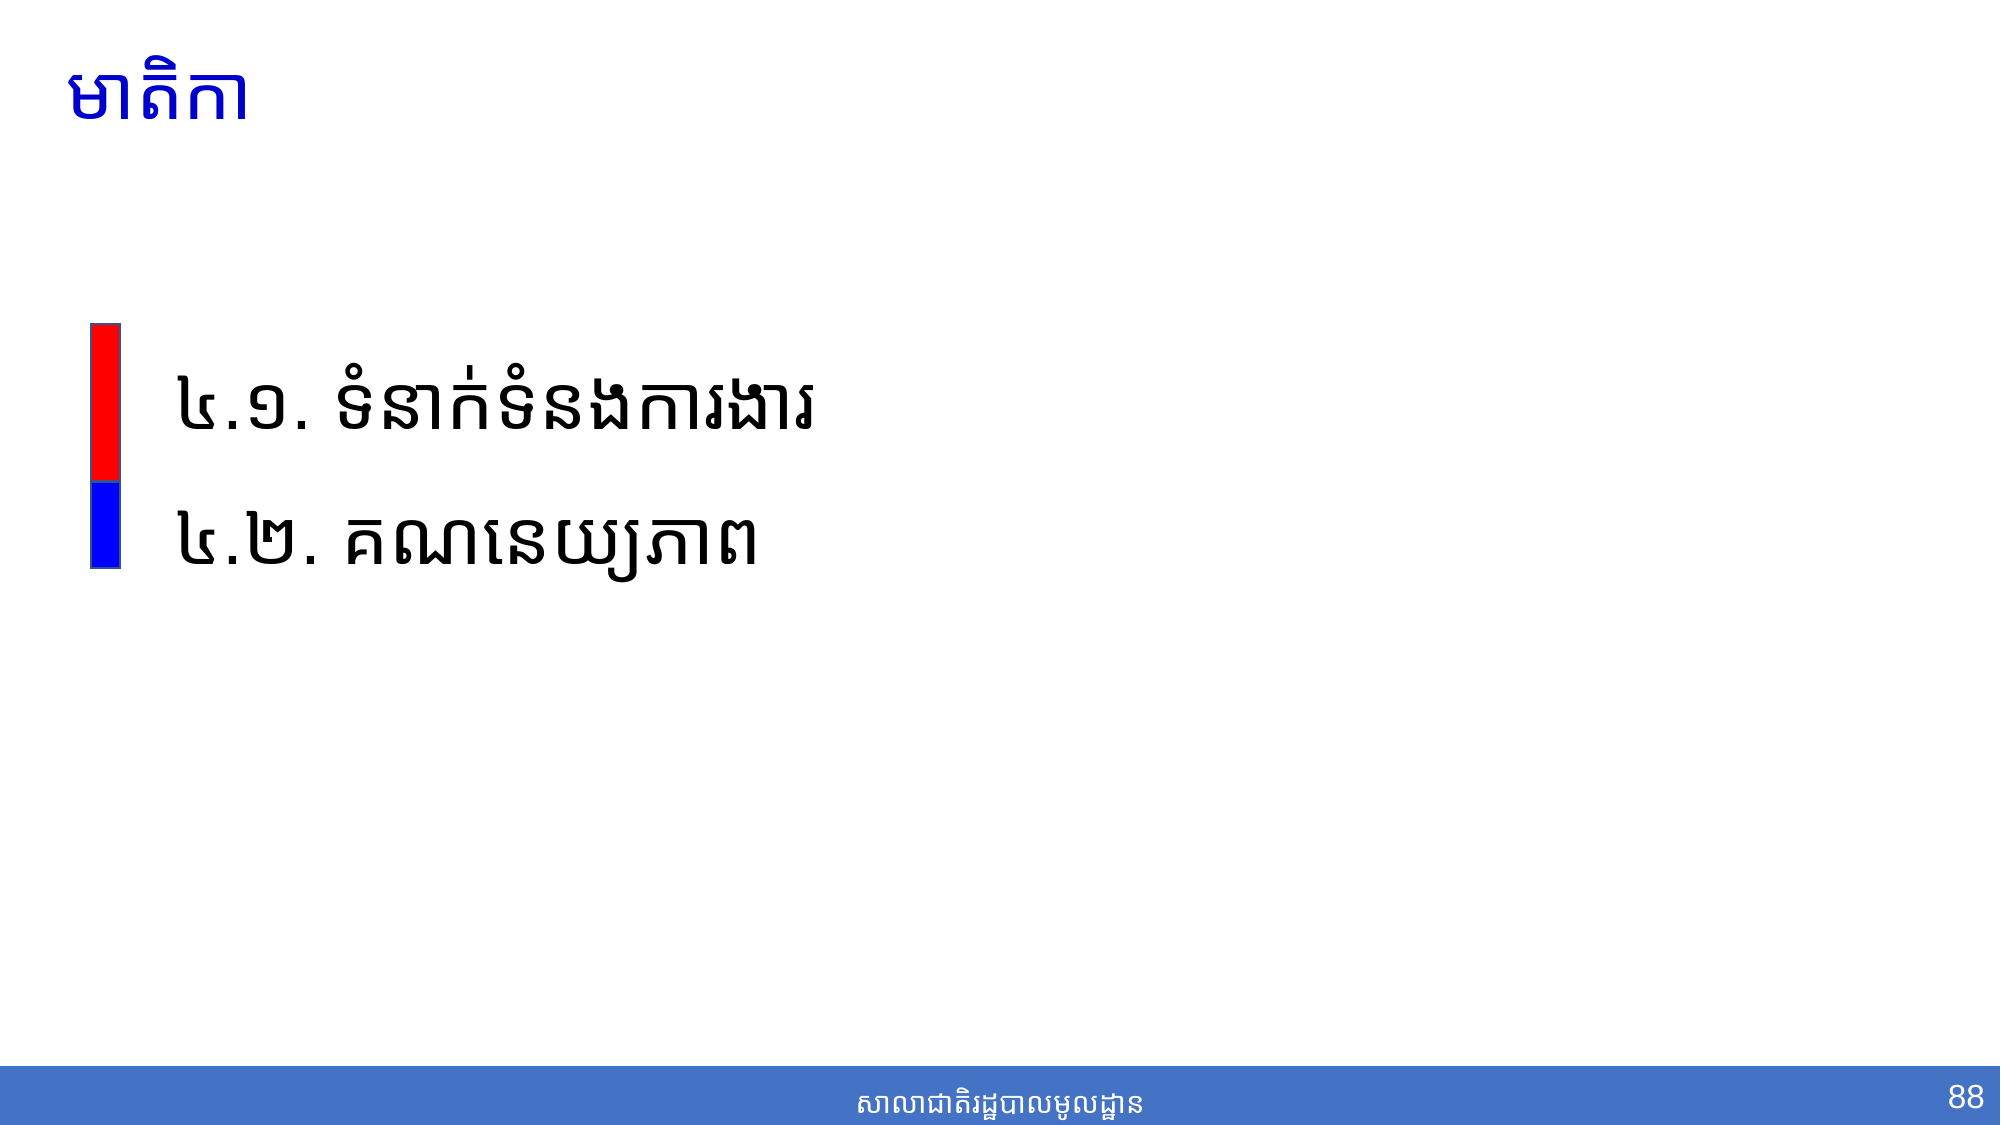

មាតិកា
៤.១. ទំនាក់ទំនងការងារ
៤.២. គណនេយ្យភាព

88